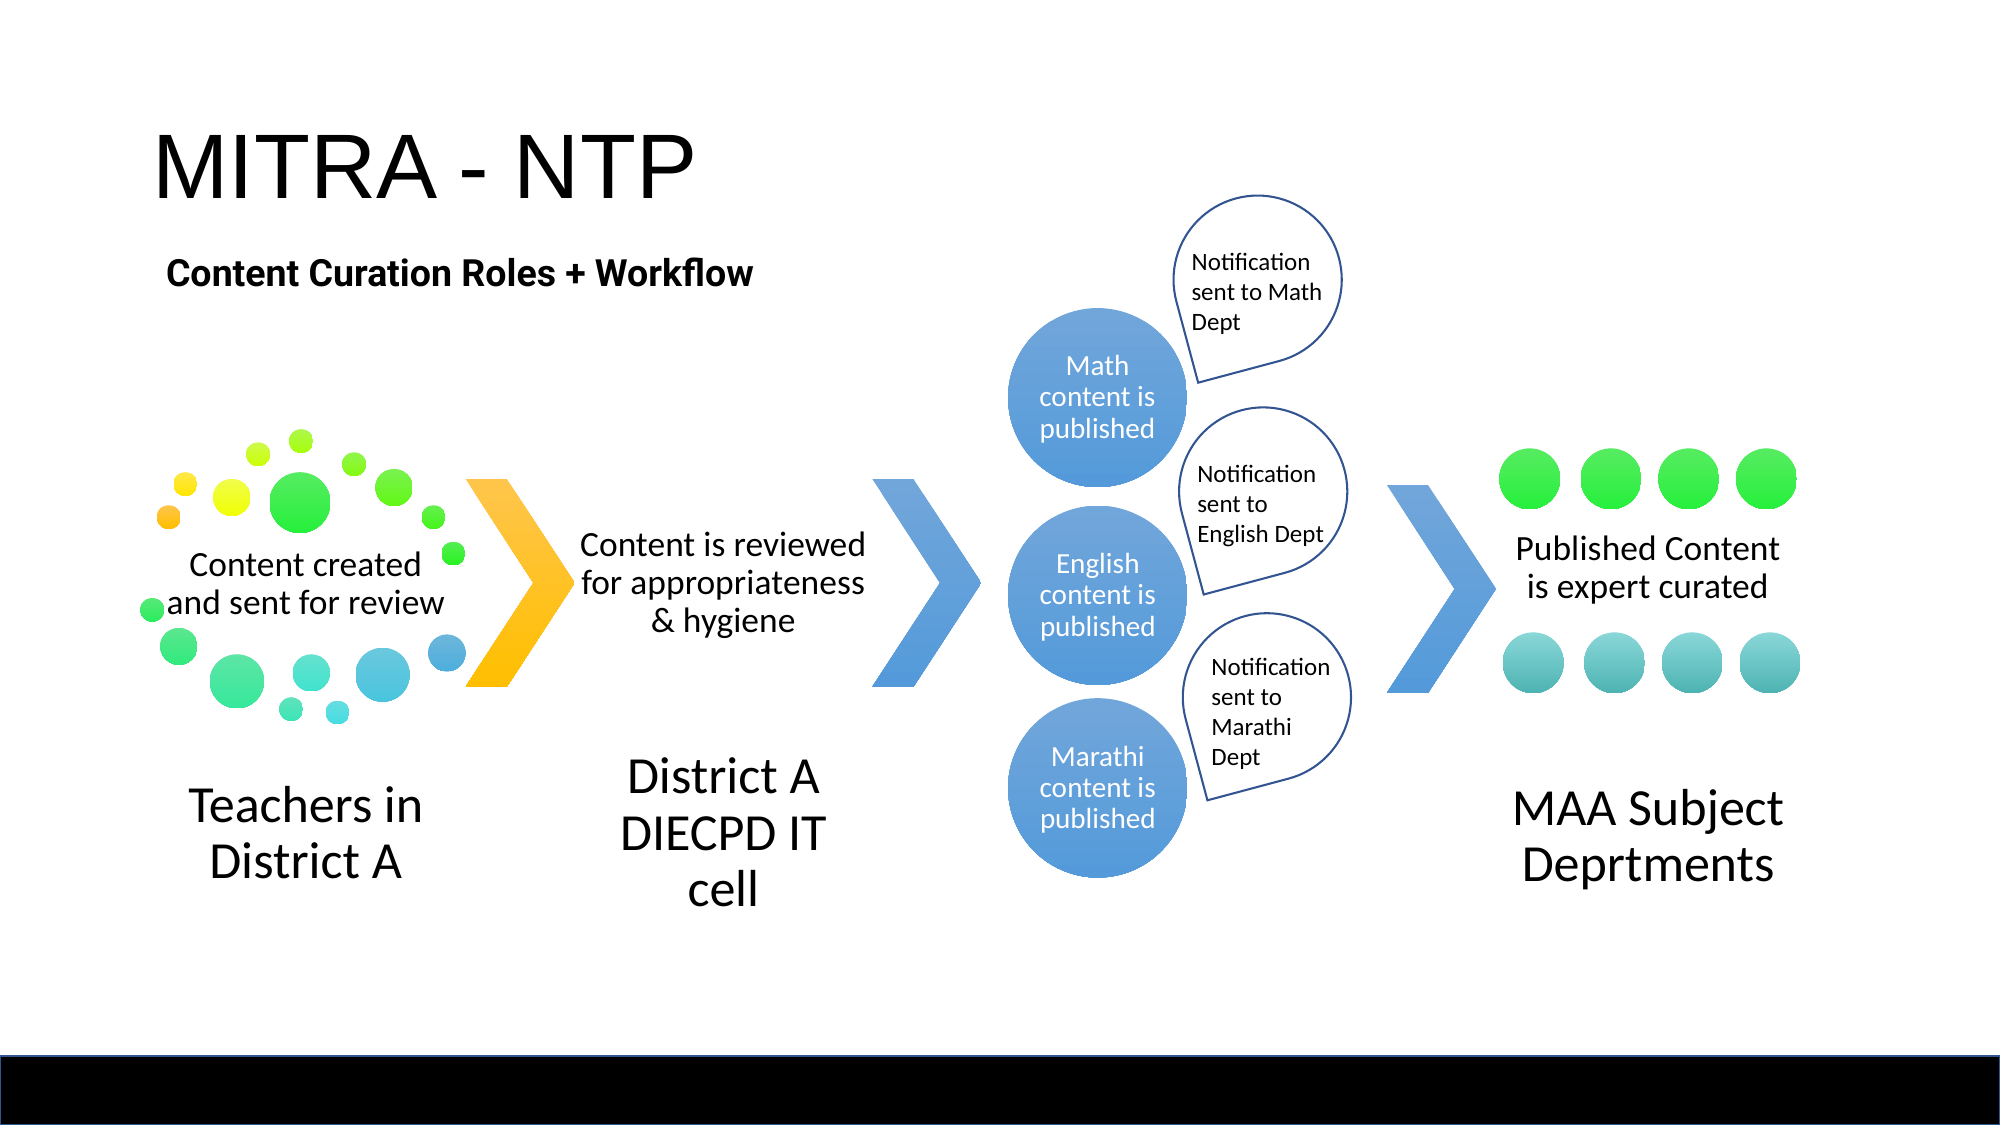

# MITRA - NTP

Notification sent to Math Dept
Content Curation Roles + Workflow
Content created and sent for review
Teachers in District A
Content is reviewed for appropriateness & hygiene
District A DIECPD IT cell
Math content is published

Notification sent to English Dept

Published Content is expert curated

English content is published

Notification sent to Marathi Dept

Marathi content is published

MAA Subject Deprtments